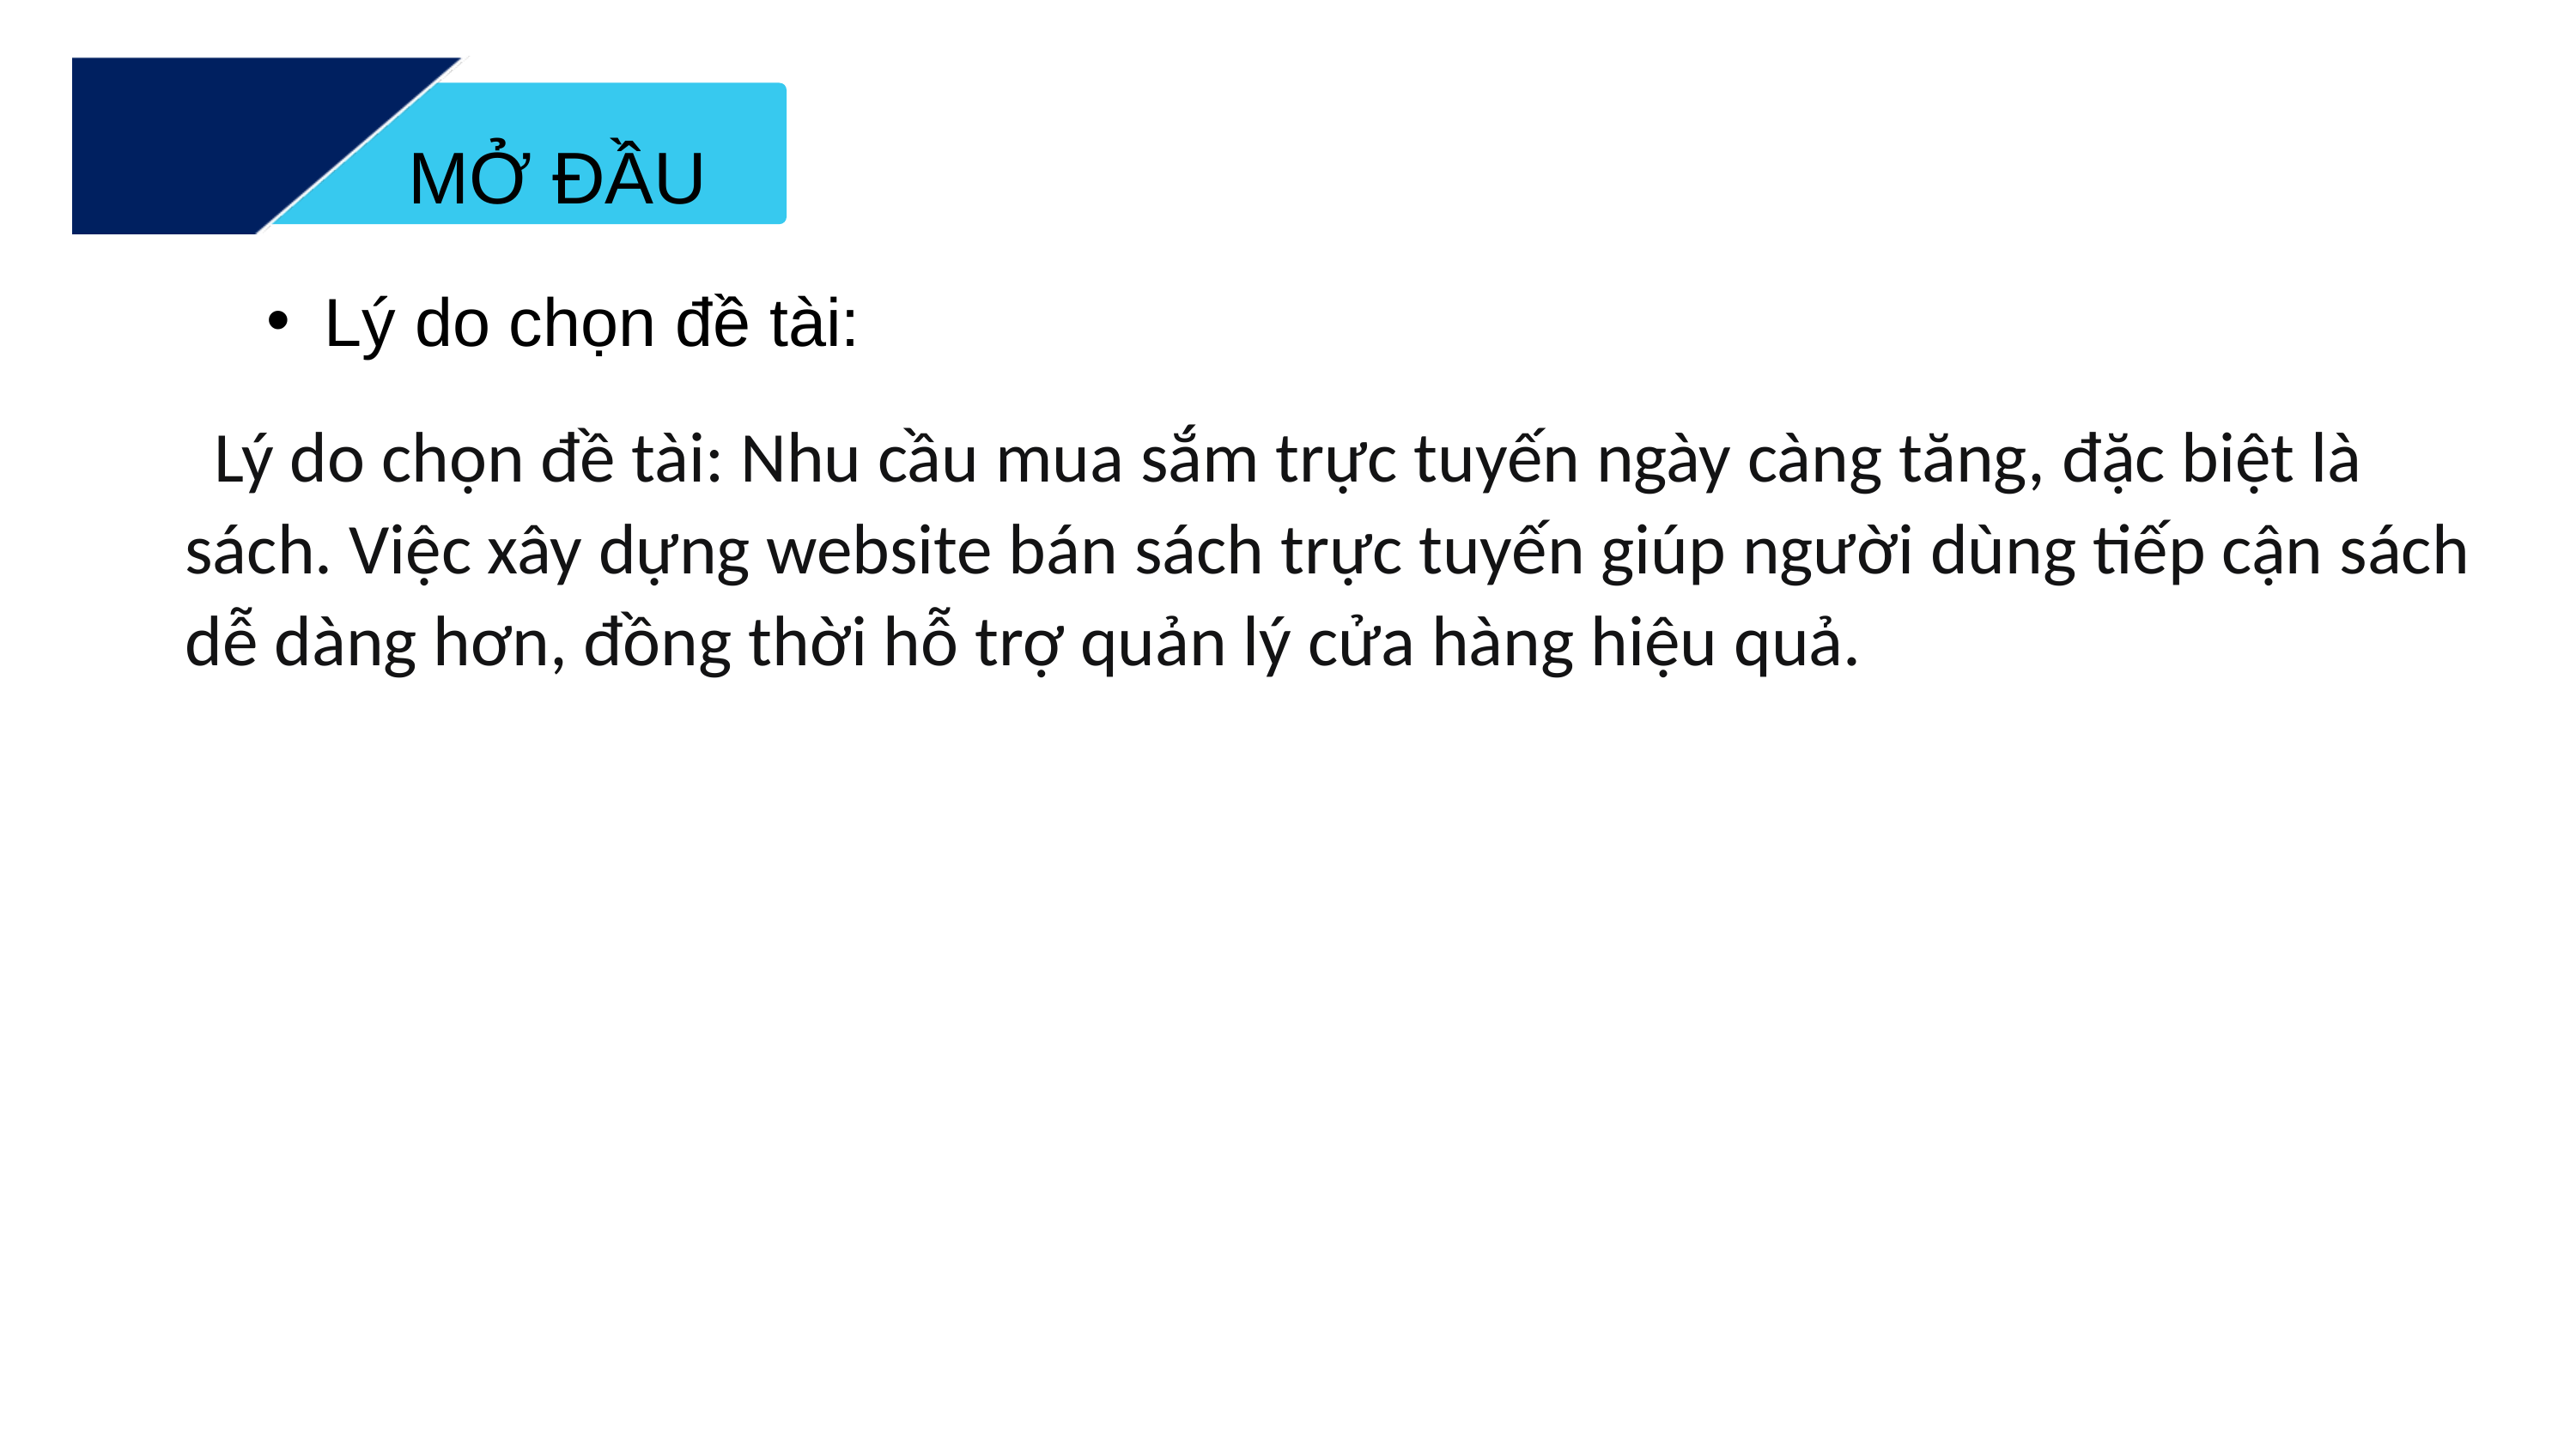

MỞ ĐẦU
Lý do chọn đề tài:
  Lý do chọn đề tài: Nhu cầu mua sắm trực tuyến ngày càng tăng, đặc biệt là sách. Việc xây dựng website bán sách trực tuyến giúp người dùng tiếp cận sách dễ dàng hơn, đồng thời hỗ trợ quản lý cửa hàng hiệu quả.